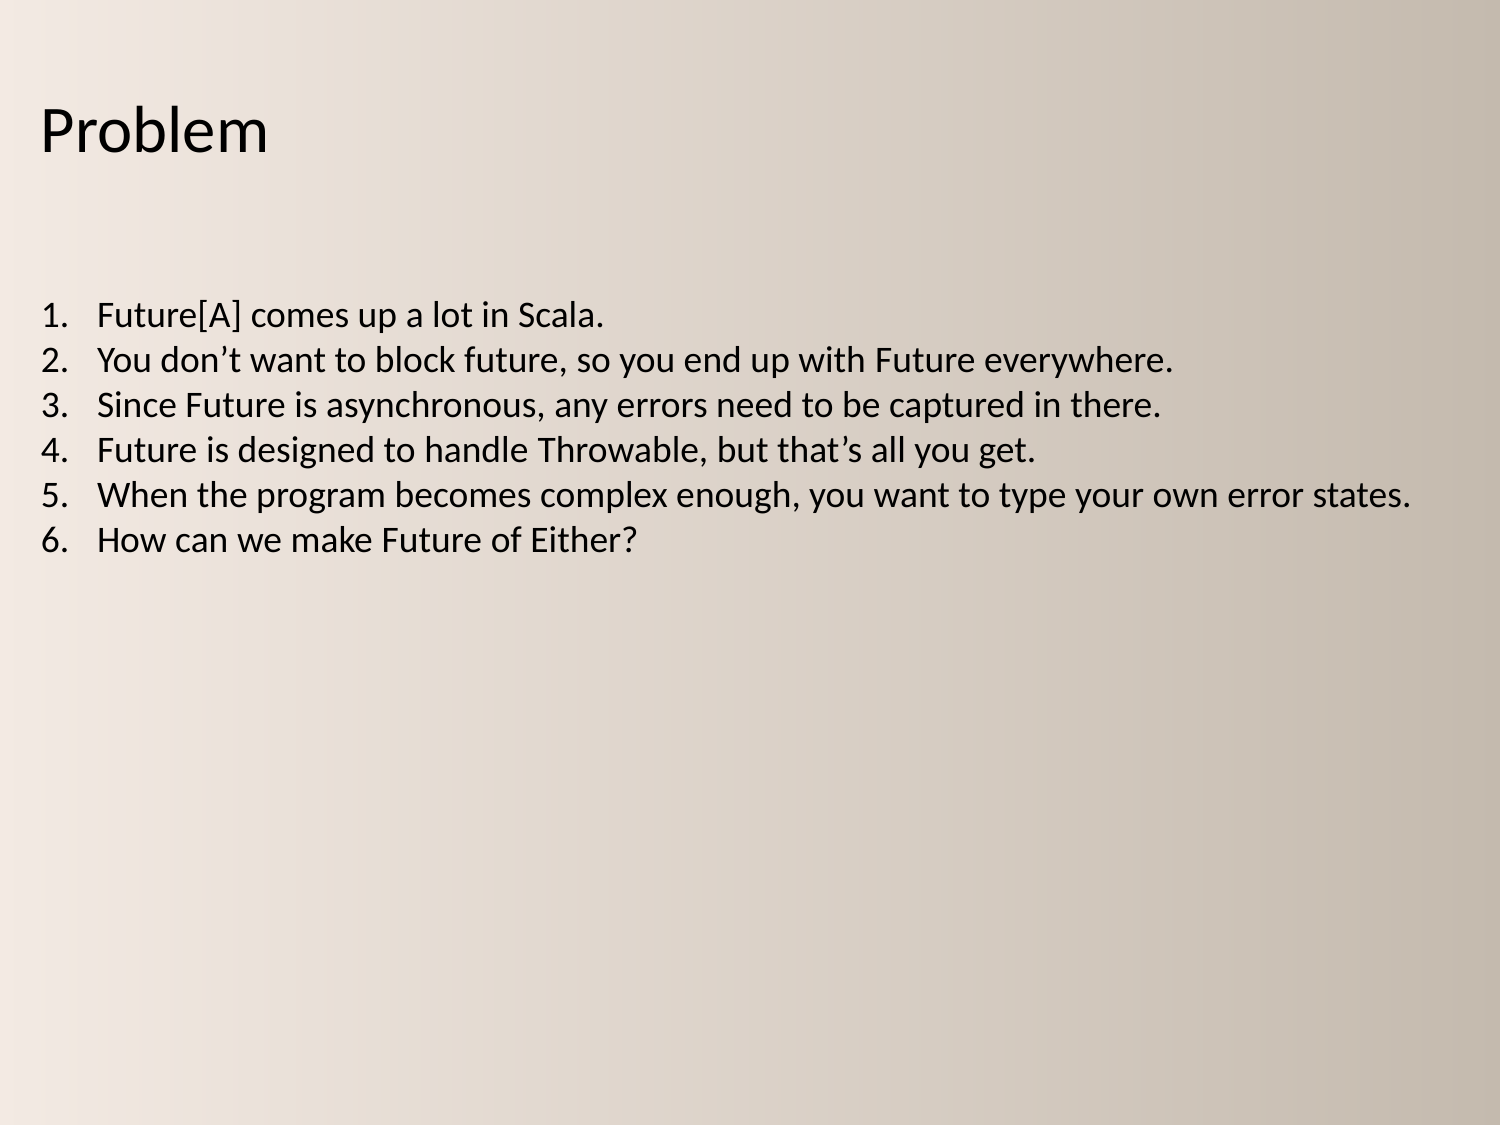

Problem
Future[A] comes up a lot in Scala.
You don’t want to block future, so you end up with Future everywhere.
Since Future is asynchronous, any errors need to be captured in there.
Future is designed to handle Throwable, but that’s all you get.
When the program becomes complex enough, you want to type your own error states.
How can we make Future of Either?